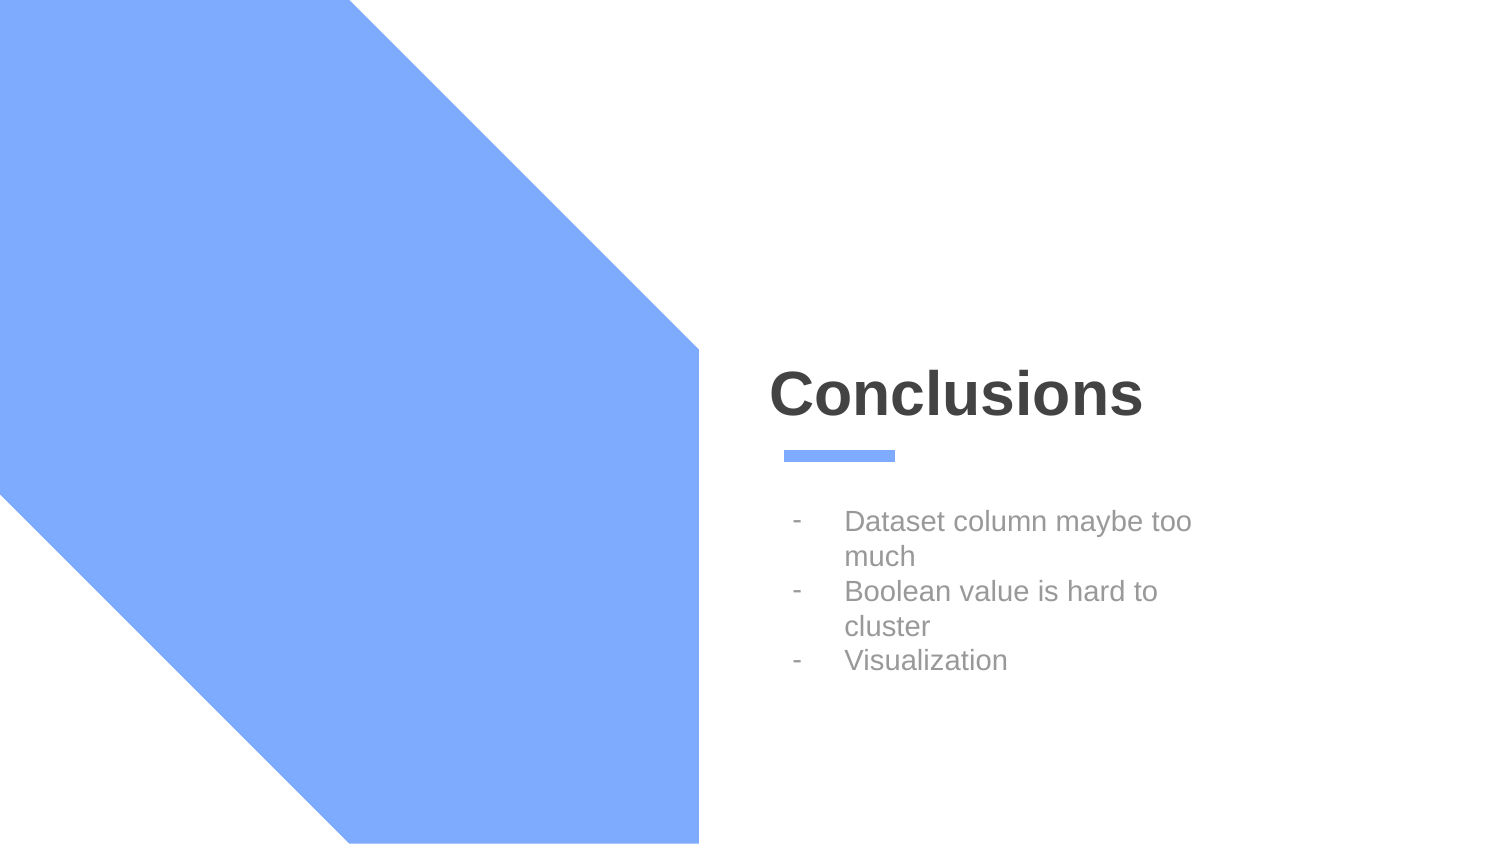

# Conclusions
Dataset column maybe too much
Boolean value is hard to cluster
Visualization